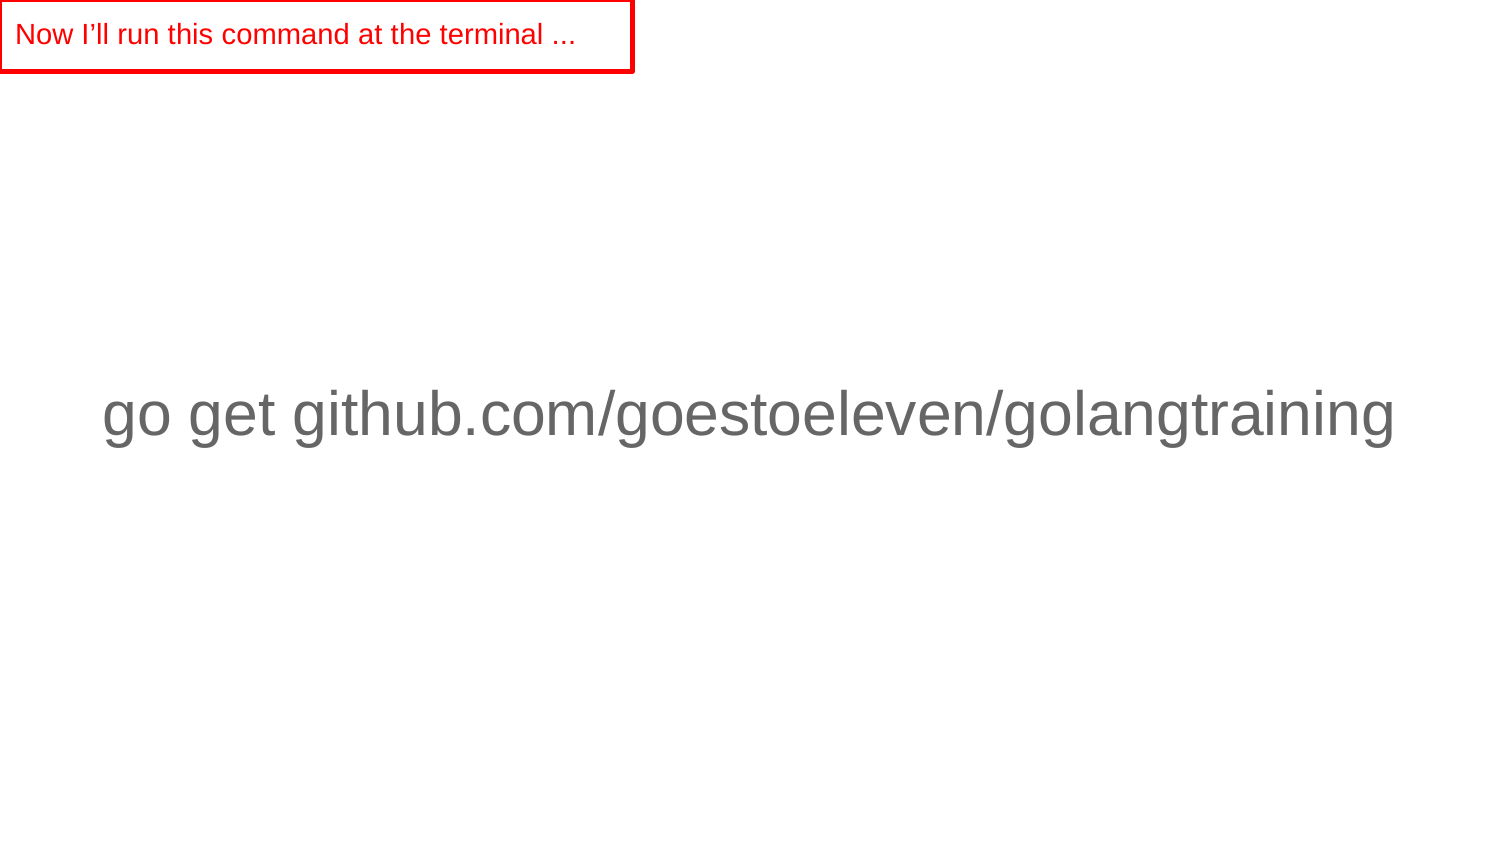

Now I’ll run this command at the terminal ...
go get github.com/goestoeleven/golangtraining